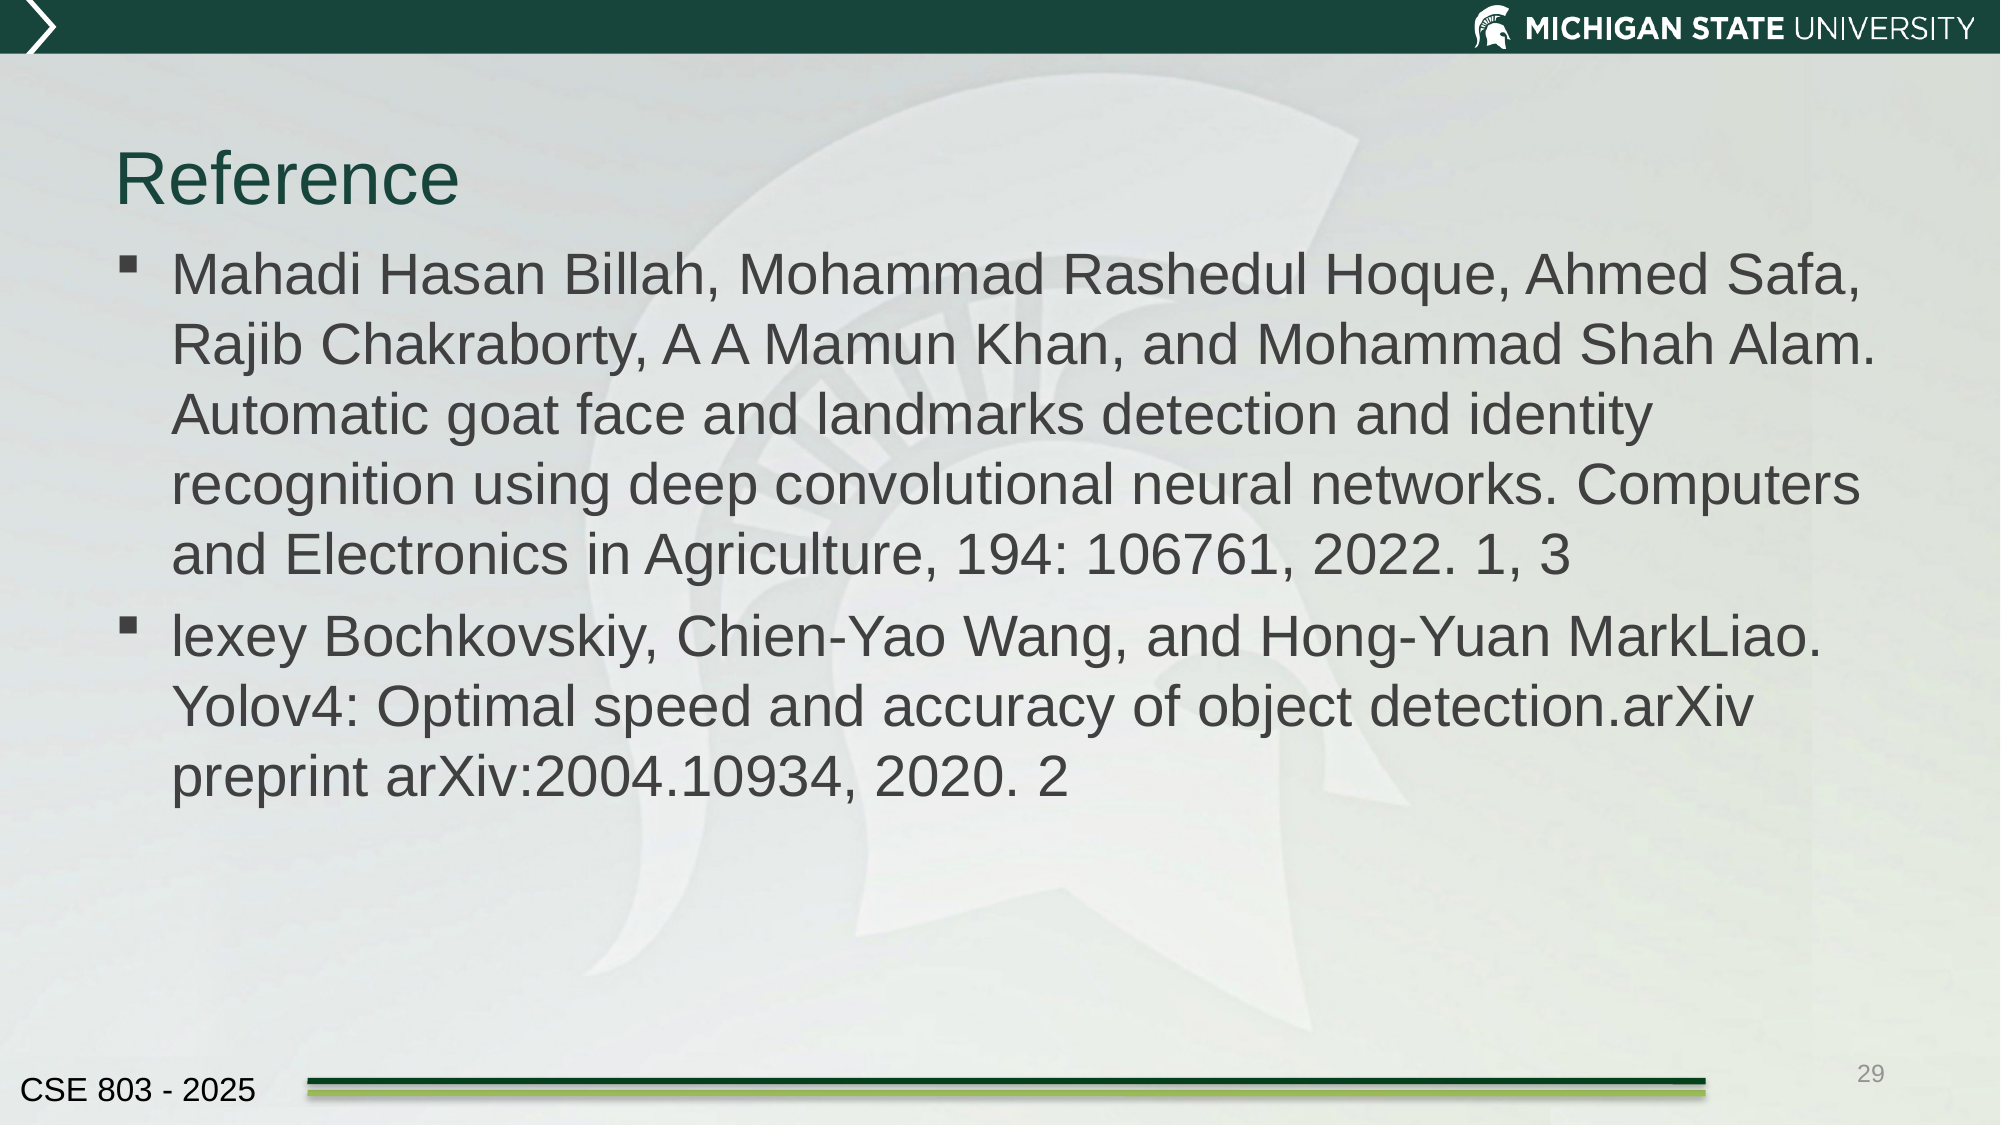

# Reference
Mahadi Hasan Billah, Mohammad Rashedul Hoque, Ahmed Safa, Rajib Chakraborty, A A Mamun Khan, and Mohammad Shah Alam. Automatic goat face and landmarks detection and identity recognition using deep convolutional neural networks. Computers and Electronics in Agriculture, 194: 106761, 2022. 1, 3
lexey Bochkovskiy, Chien-Yao Wang, and Hong-Yuan MarkLiao. Yolov4: Optimal speed and accuracy of object detection.arXiv preprint arXiv:2004.10934, 2020. 2

29
CSE 803 - 2025